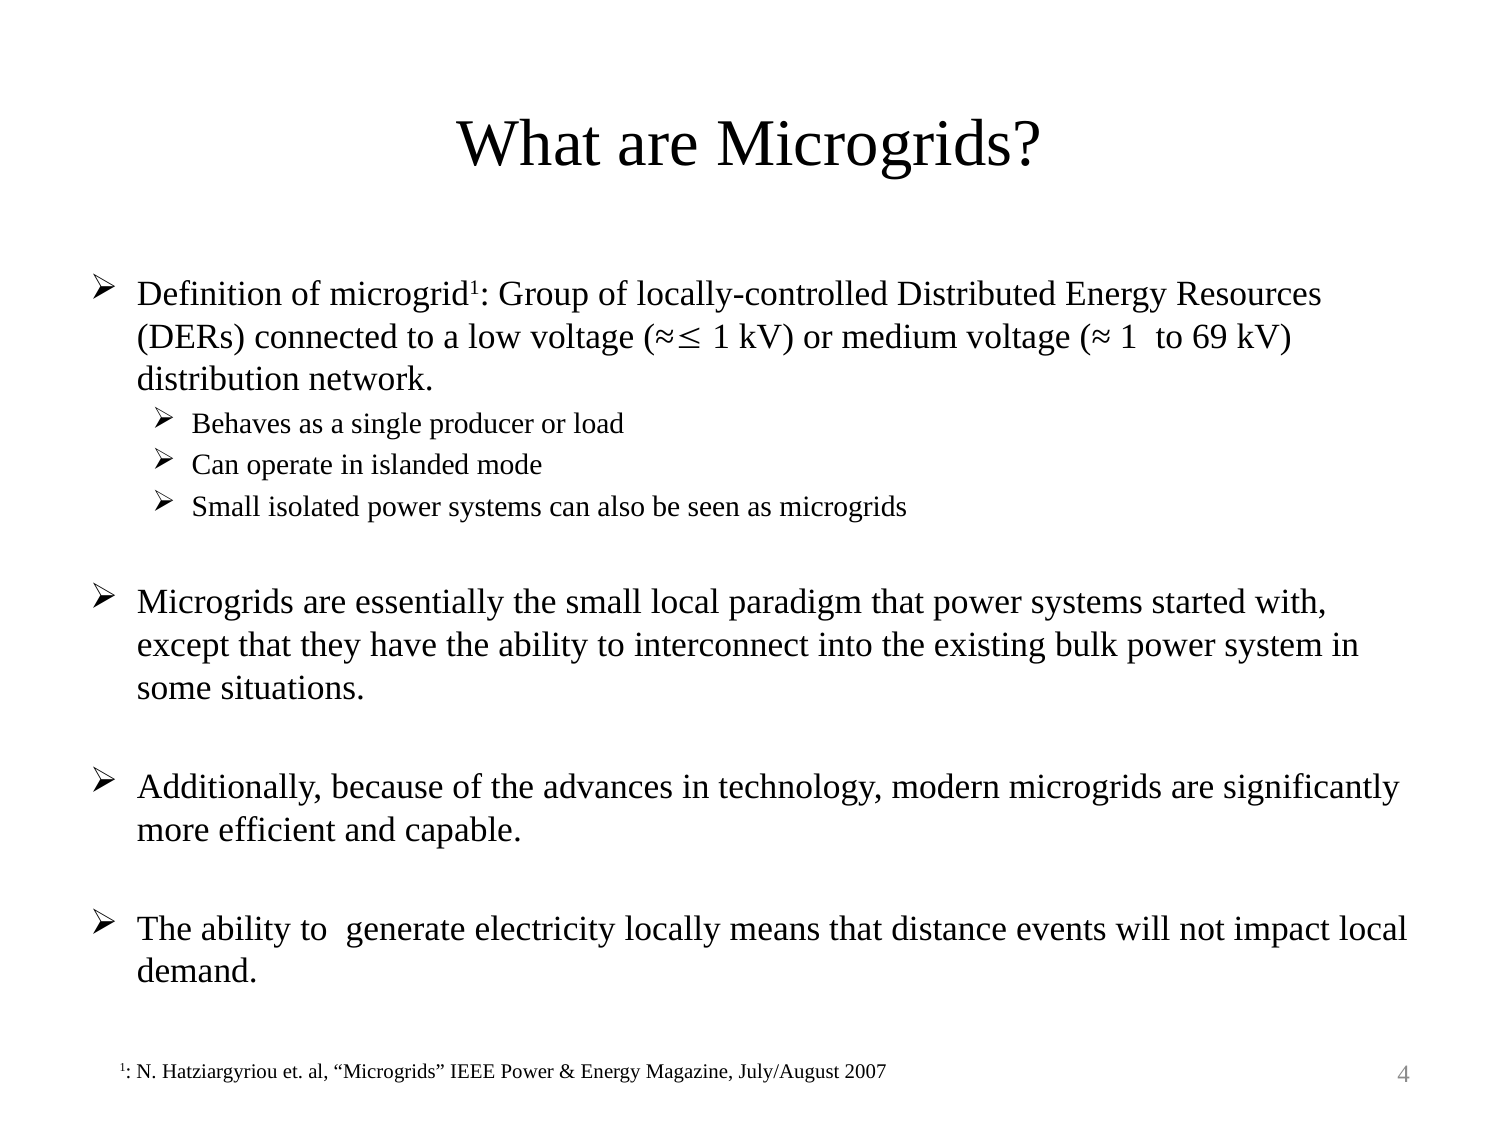

# What are Microgrids?
Definition of microgrid1: Group of locally-controlled Distributed Energy Resources (DERs) connected to a low voltage (≈≤ 1 kV) or medium voltage (≈ 1  to 69 kV) distribution network.
Behaves as a single producer or load
Can operate in islanded mode
Small isolated power systems can also be seen as microgrids

Microgrids are essentially the small local paradigm that power systems started with, except that they have the ability to interconnect into the existing bulk power system in some situations.

Additionally, because of the advances in technology, modern microgrids are significantly more efficient and capable.

The ability to  generate electricity locally means that distance events will not impact local demand.
4
1: N. Hatziargyriou et. al, “Microgrids” IEEE Power & Energy Magazine, July/August 2007